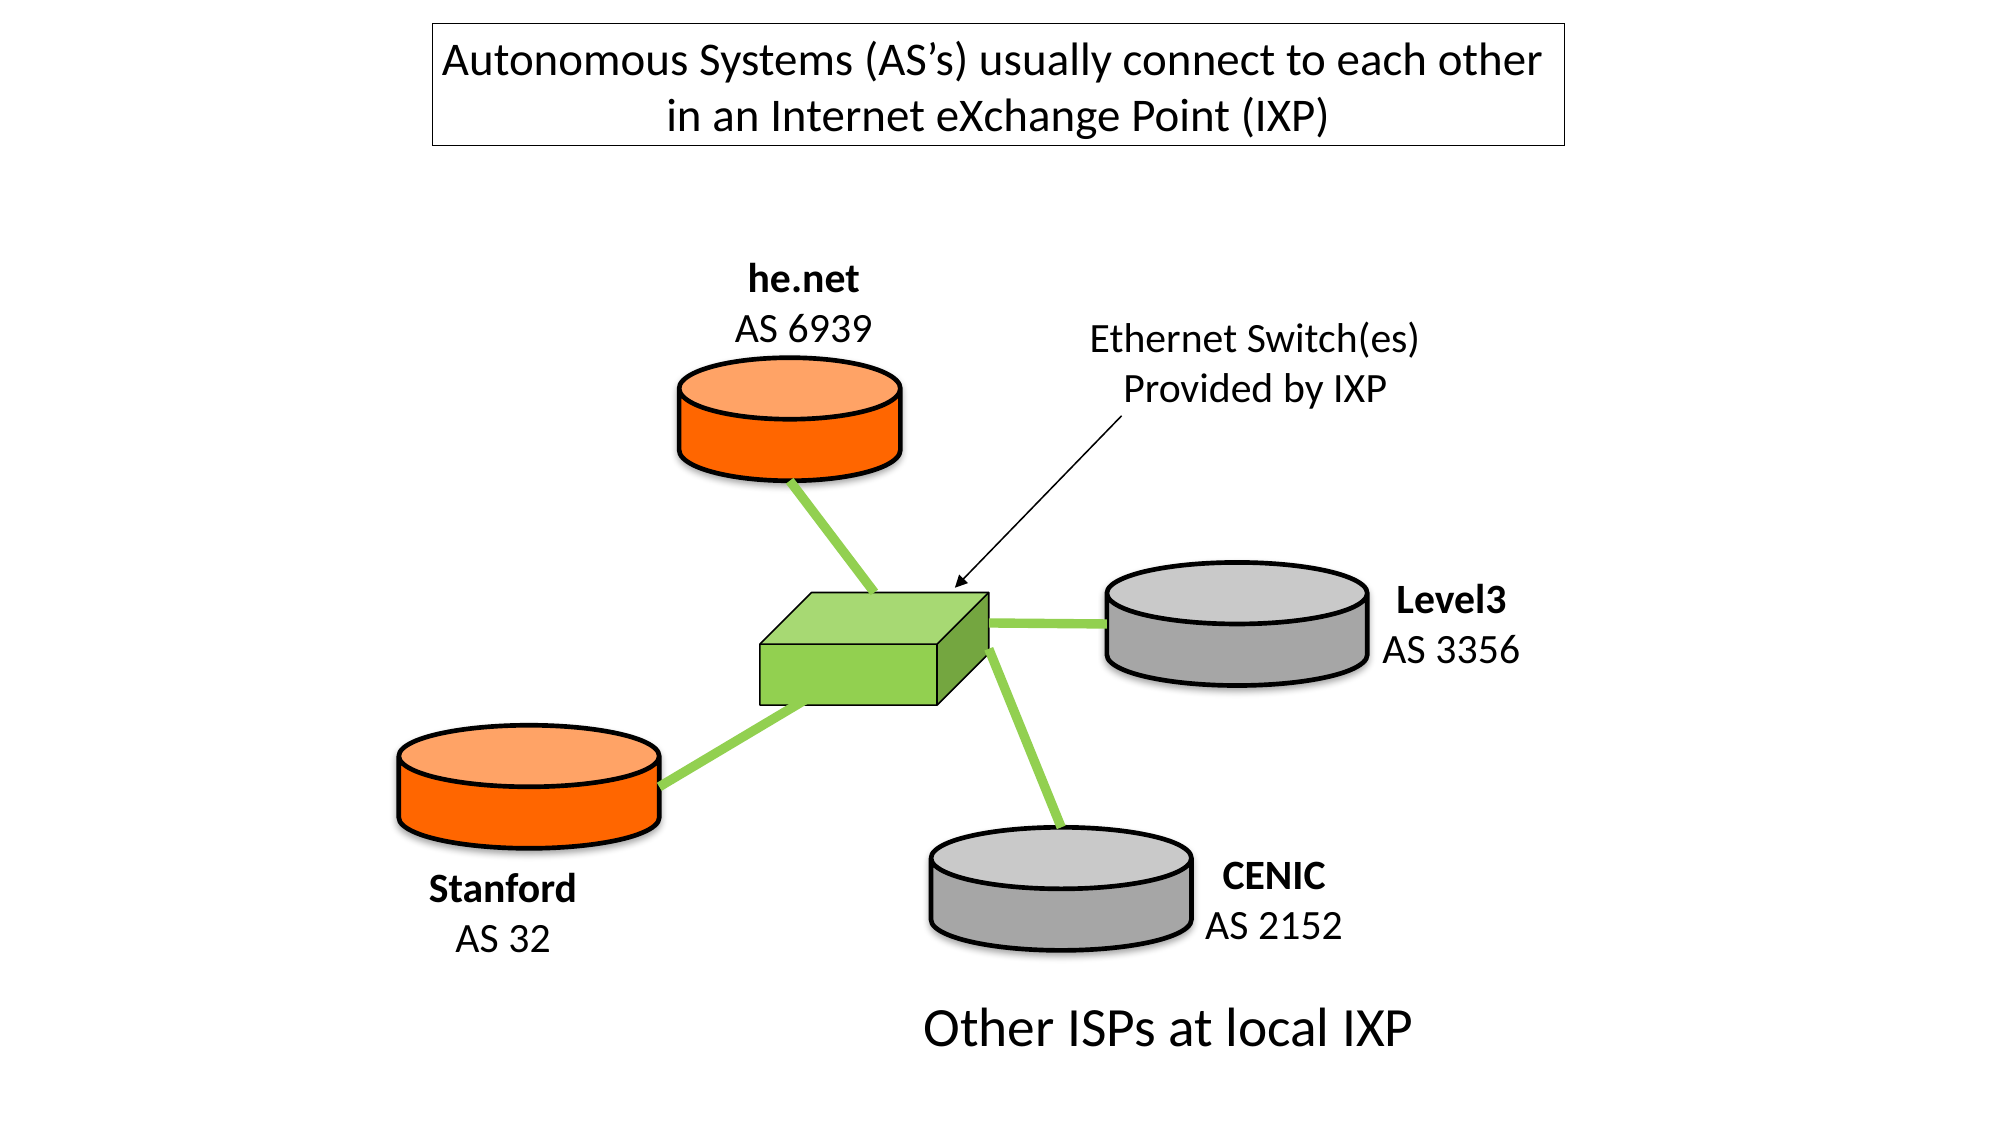

Autonomous Systems (AS’s) usually connect to each other
in an Internet eXchange Point (IXP)
he.net
AS 6939

Stanford
AS 32
Ethernet Switch(es)
Provided by IXP

Level3
AS 3356

CENIC
AS 2152
Other ISPs at local IXP